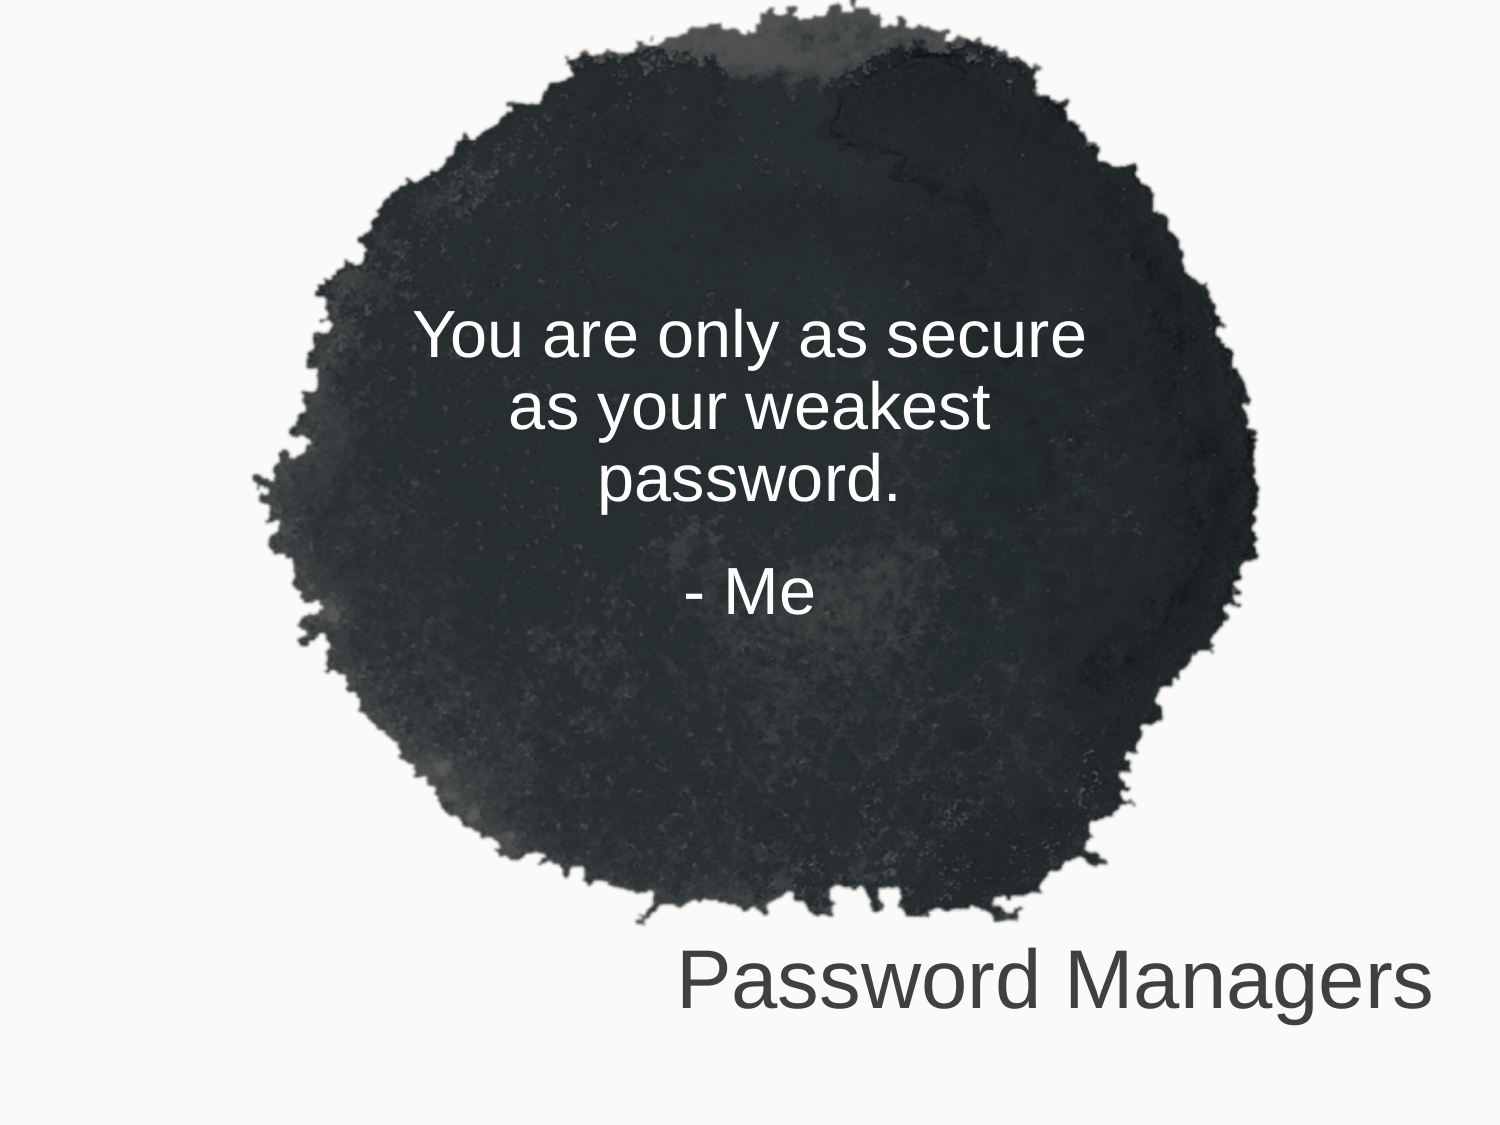

You are only as secure as your weakest password.
- Me
# Password Managers